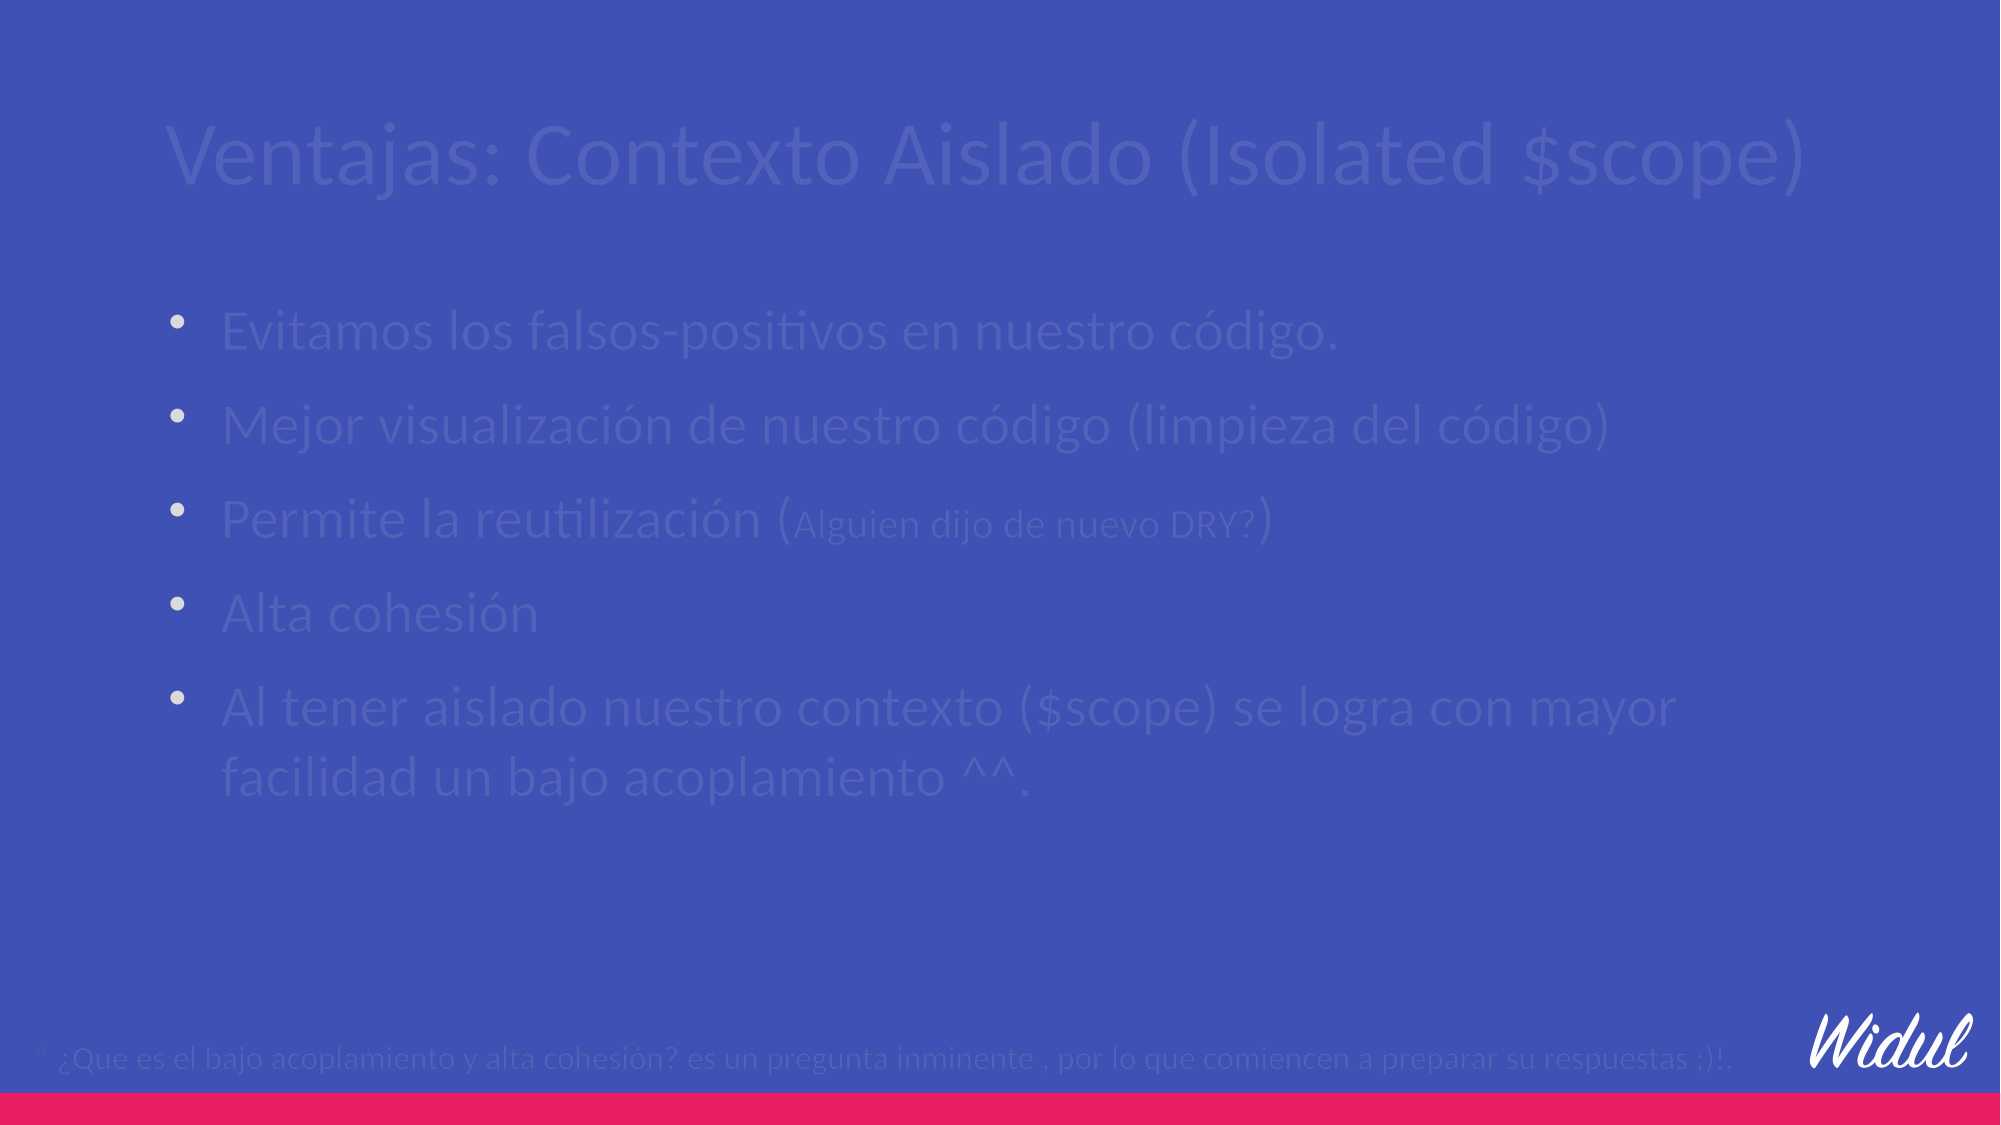

# Ventajas: Contexto Aislado (Isolated $scope)
Evitamos los falsos-positivos en nuestro código.
Mejor visualización de nuestro código (limpieza del código)
Permite la reutilización (Alguien dijo de nuevo DRY?)
Alta cohesión
Al tener aislado nuestro contexto ($scope) se logra con mayor facilidad un bajo acoplamiento ^^.
* ¿Que es el bajo acoplamiento y alta cohesión? es un pregunta inminente , por lo que comiencen a preparar su respuestas ;)!.